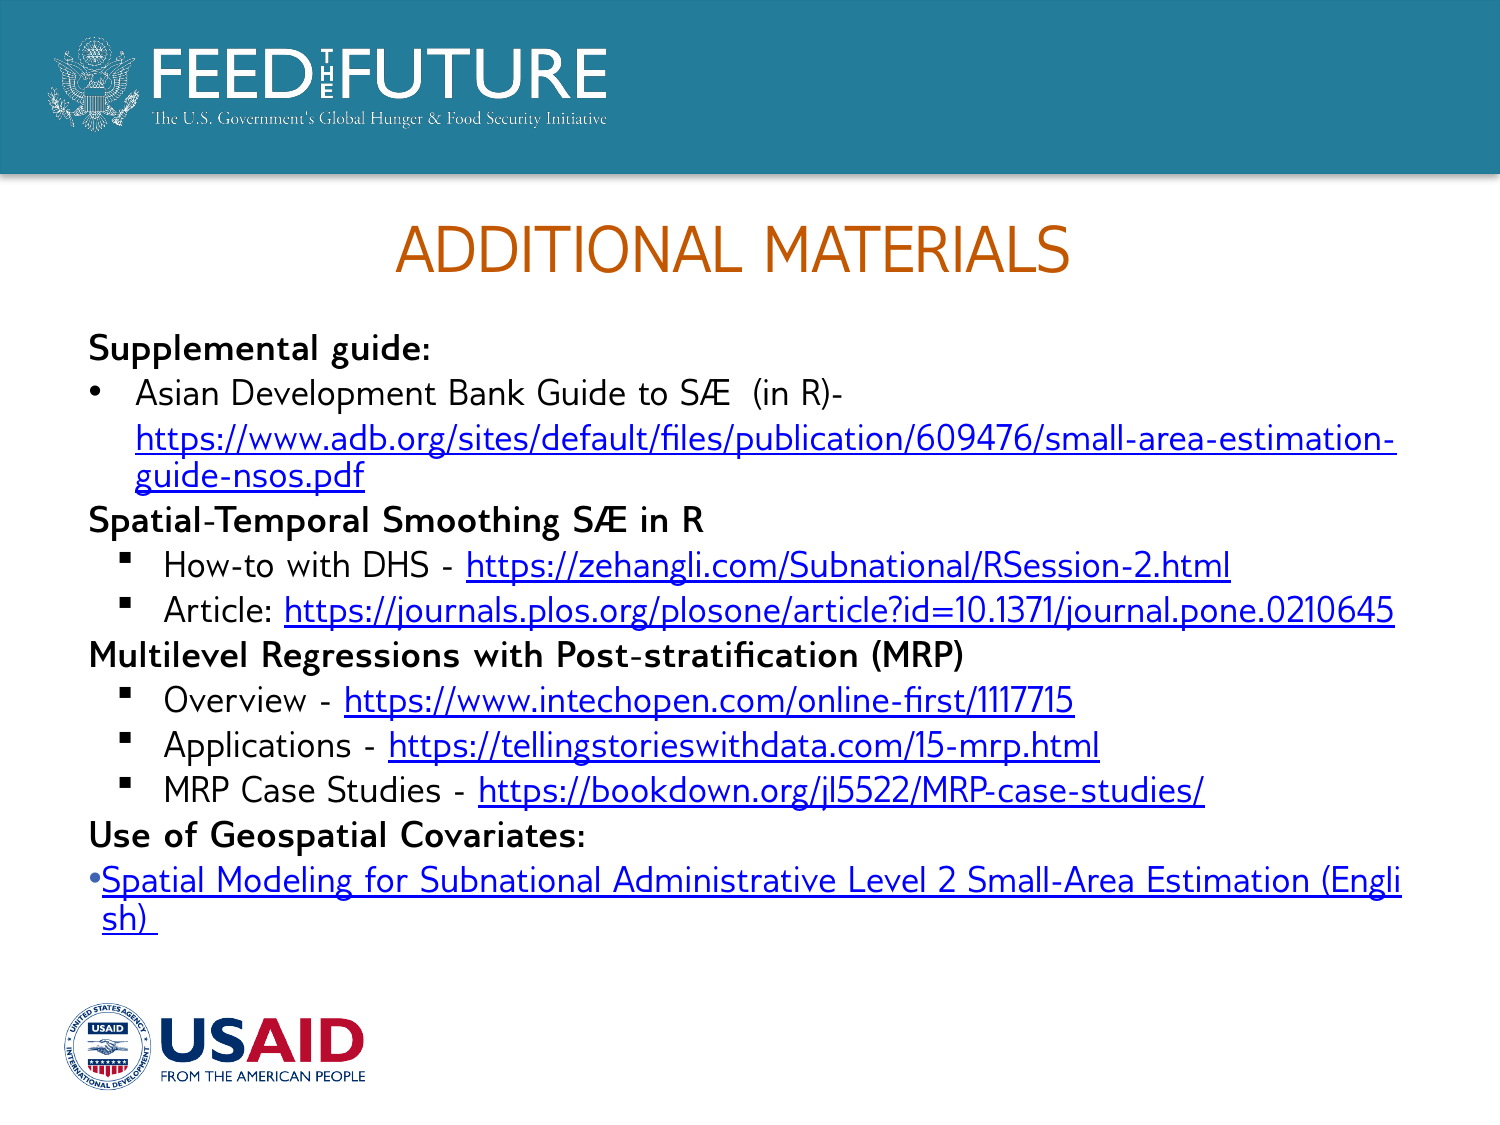

# Additional Materials
Supplemental guide:
Asian Development Bank Guide to SAE  (in R)- https://www.adb.org/sites/default/files/publication/609476/small-area-estimation-guide-nsos.pdf
Spatial-Temporal Smoothing SAE in R
How-to with DHS - https://zehangli.com/Subnational/RSession-2.html
Article: https://journals.plos.org/plosone/article?id=10.1371/journal.pone.0210645
Multilevel Regressions with Post-stratification (MRP)
Overview - https://www.intechopen.com/online-first/1117715
Applications - https://tellingstorieswithdata.com/15-mrp.html
MRP Case Studies - https://bookdown.org/jl5522/MRP-case-studies/
Use of Geospatial Covariates:
Spatial Modeling for Subnational Administrative Level 2 Small-Area Estimation (English)